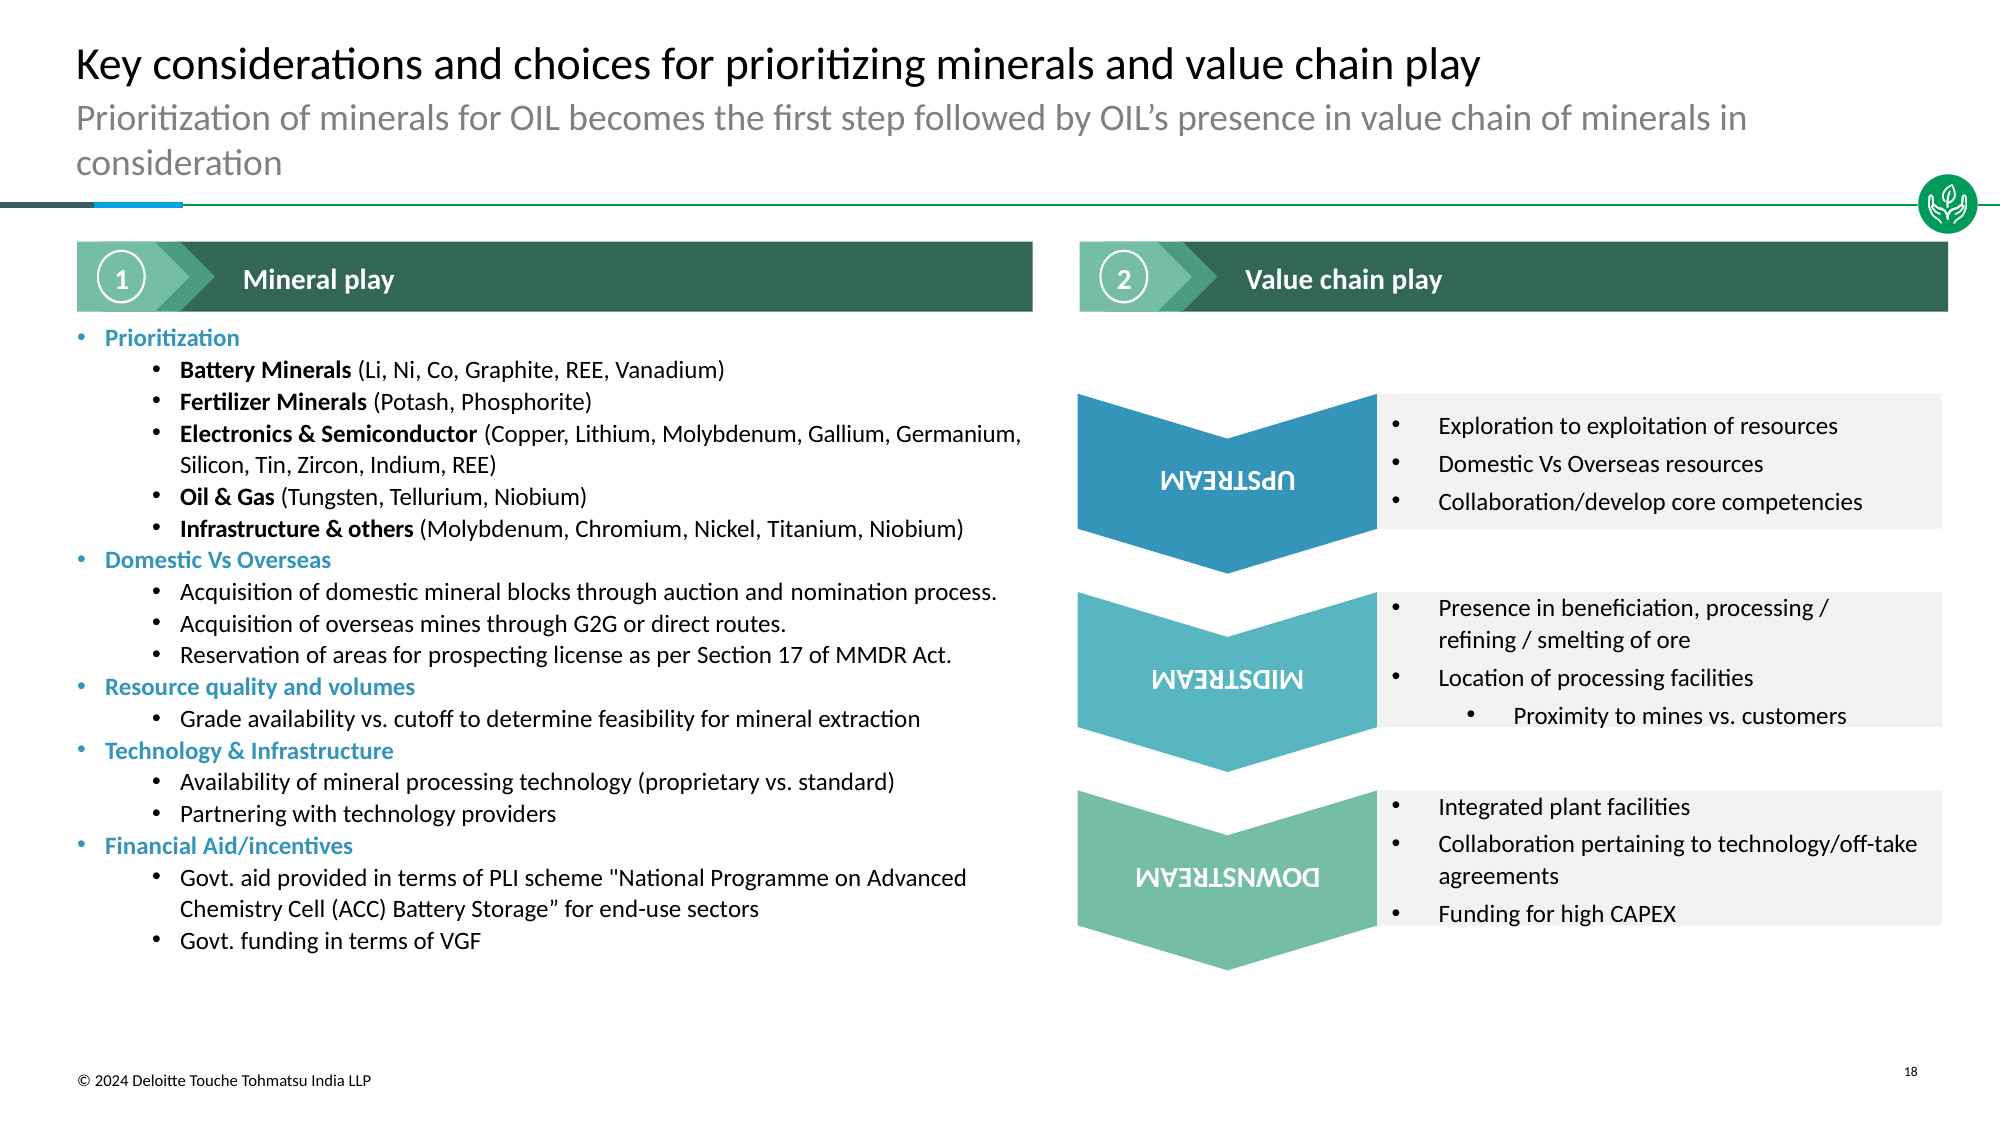

# Key considerations and choices for prioritizing minerals and value chain play
Prioritization of minerals for OIL becomes the first step followed by OIL’s presence in value chain of minerals in consideration
1

Mineral play

2

Value chain play

Prioritization
Battery Minerals (Li, Ni, Co, Graphite, REE, Vanadium)
Fertilizer Minerals (Potash, Phosphorite)
Electronics & Semiconductor (Copper, Lithium, Molybdenum, Gallium, Germanium, Silicon, Tin, Zircon, Indium, REE)
Oil & Gas (Tungsten, Tellurium, Niobium)
Infrastructure & others (Molybdenum, Chromium, Nickel, Titanium, Niobium)
Domestic Vs Overseas
Acquisition of domestic mineral blocks through auction and nomination process.
Acquisition of overseas mines through G2G or direct routes.
Reservation of areas for prospecting license as per Section 17 of MMDR Act.
Resource quality and volumes
Grade availability vs. cutoff to determine feasibility for mineral extraction
Technology & Infrastructure
Availability of mineral processing technology (proprietary vs. standard)
Partnering with technology providers
Financial Aid/incentives
Govt. aid provided in terms of PLI scheme "National Programme on Advanced Chemistry Cell (ACC) Battery Storage” for end-use sectors
Govt. funding in terms of VGF
UPSTREAM
Exploration to exploitation of resources
Domestic Vs Overseas resources
Collaboration/develop core competencies
MIDSTREAM
Presence in beneficiation, processing / refining / smelting of ore
Location of processing facilities
Proximity to mines vs. customers
DOWNSTREAM
Integrated plant facilities
Collaboration pertaining to technology/off-take agreements
Funding for high CAPEX